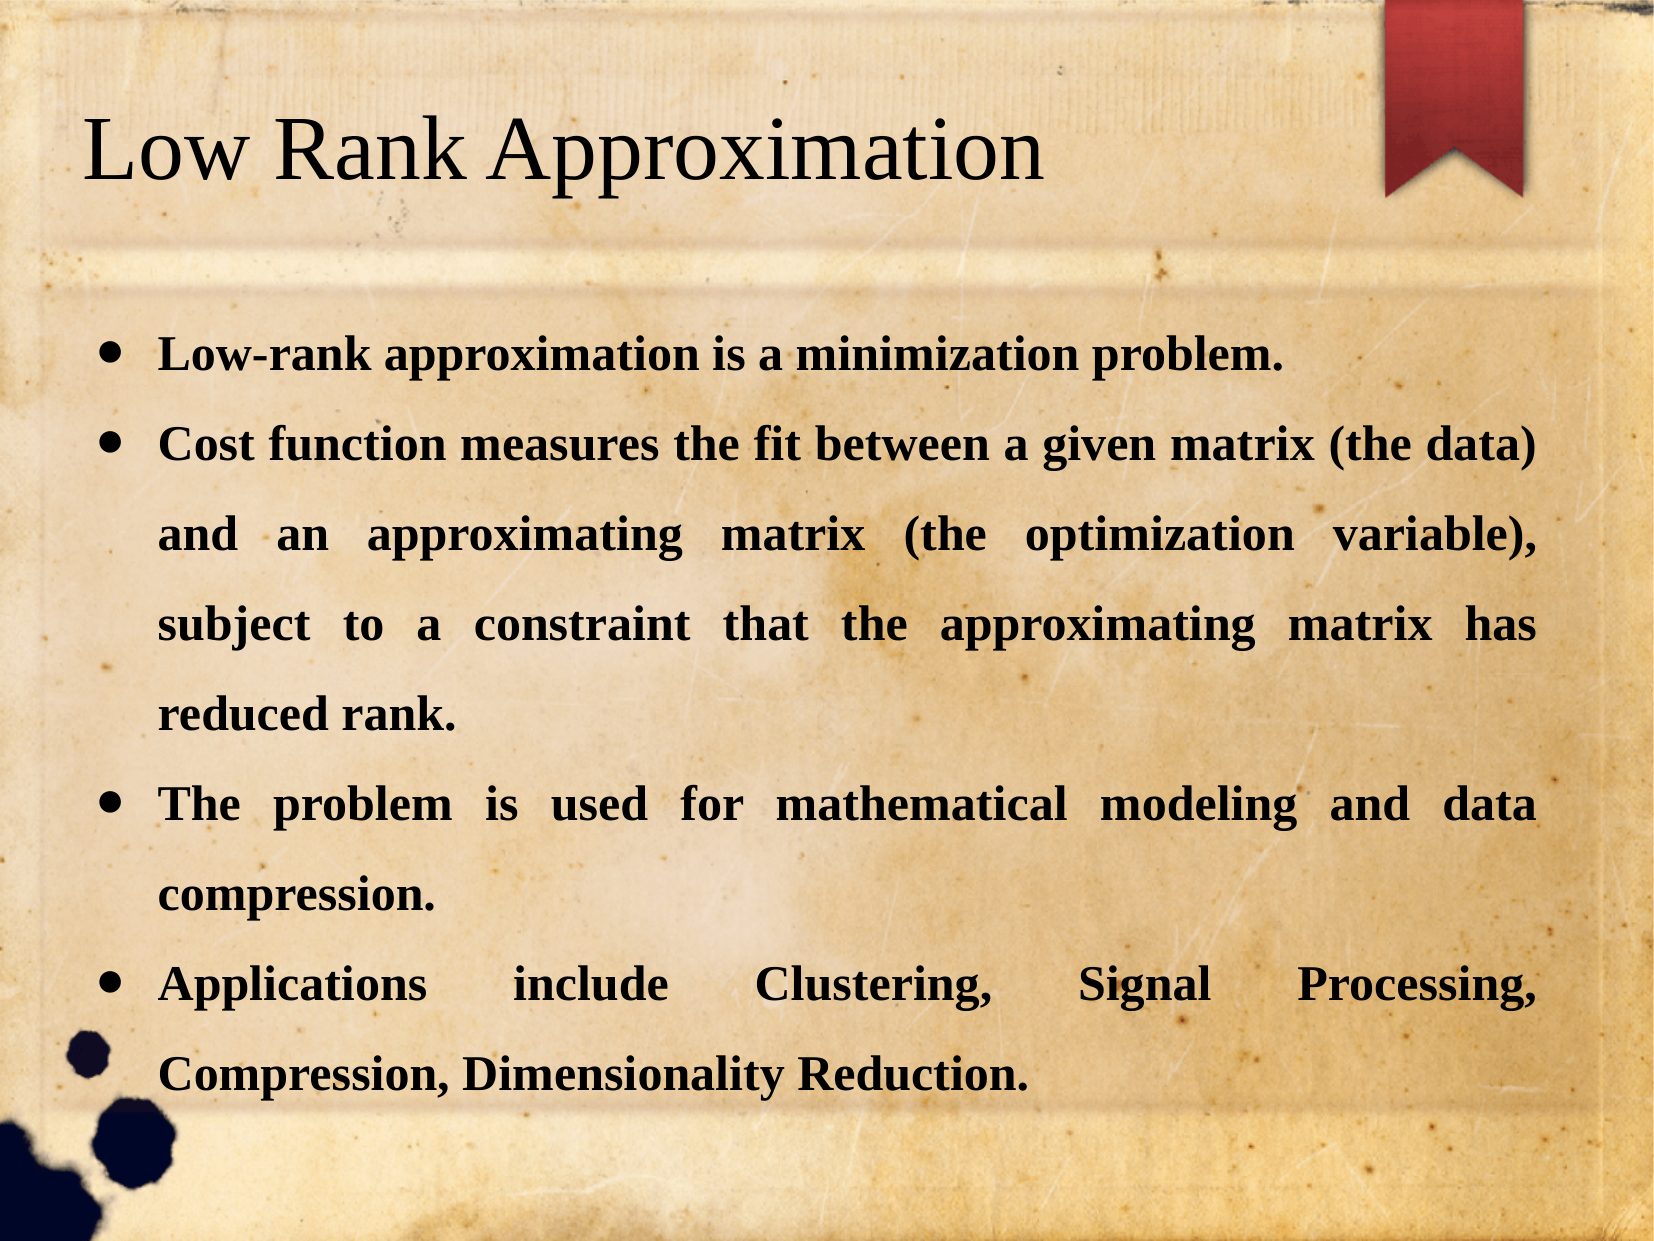

Low Rank Approximation
Low-rank approximation is a minimization problem.
Cost function measures the fit between a given matrix (the data) and an approximating matrix (the optimization variable), subject to a constraint that the approximating matrix has reduced rank.
The problem is used for mathematical modeling and data compression.
Applications include Clustering, Signal Processing, Compression, Dimensionality Reduction.